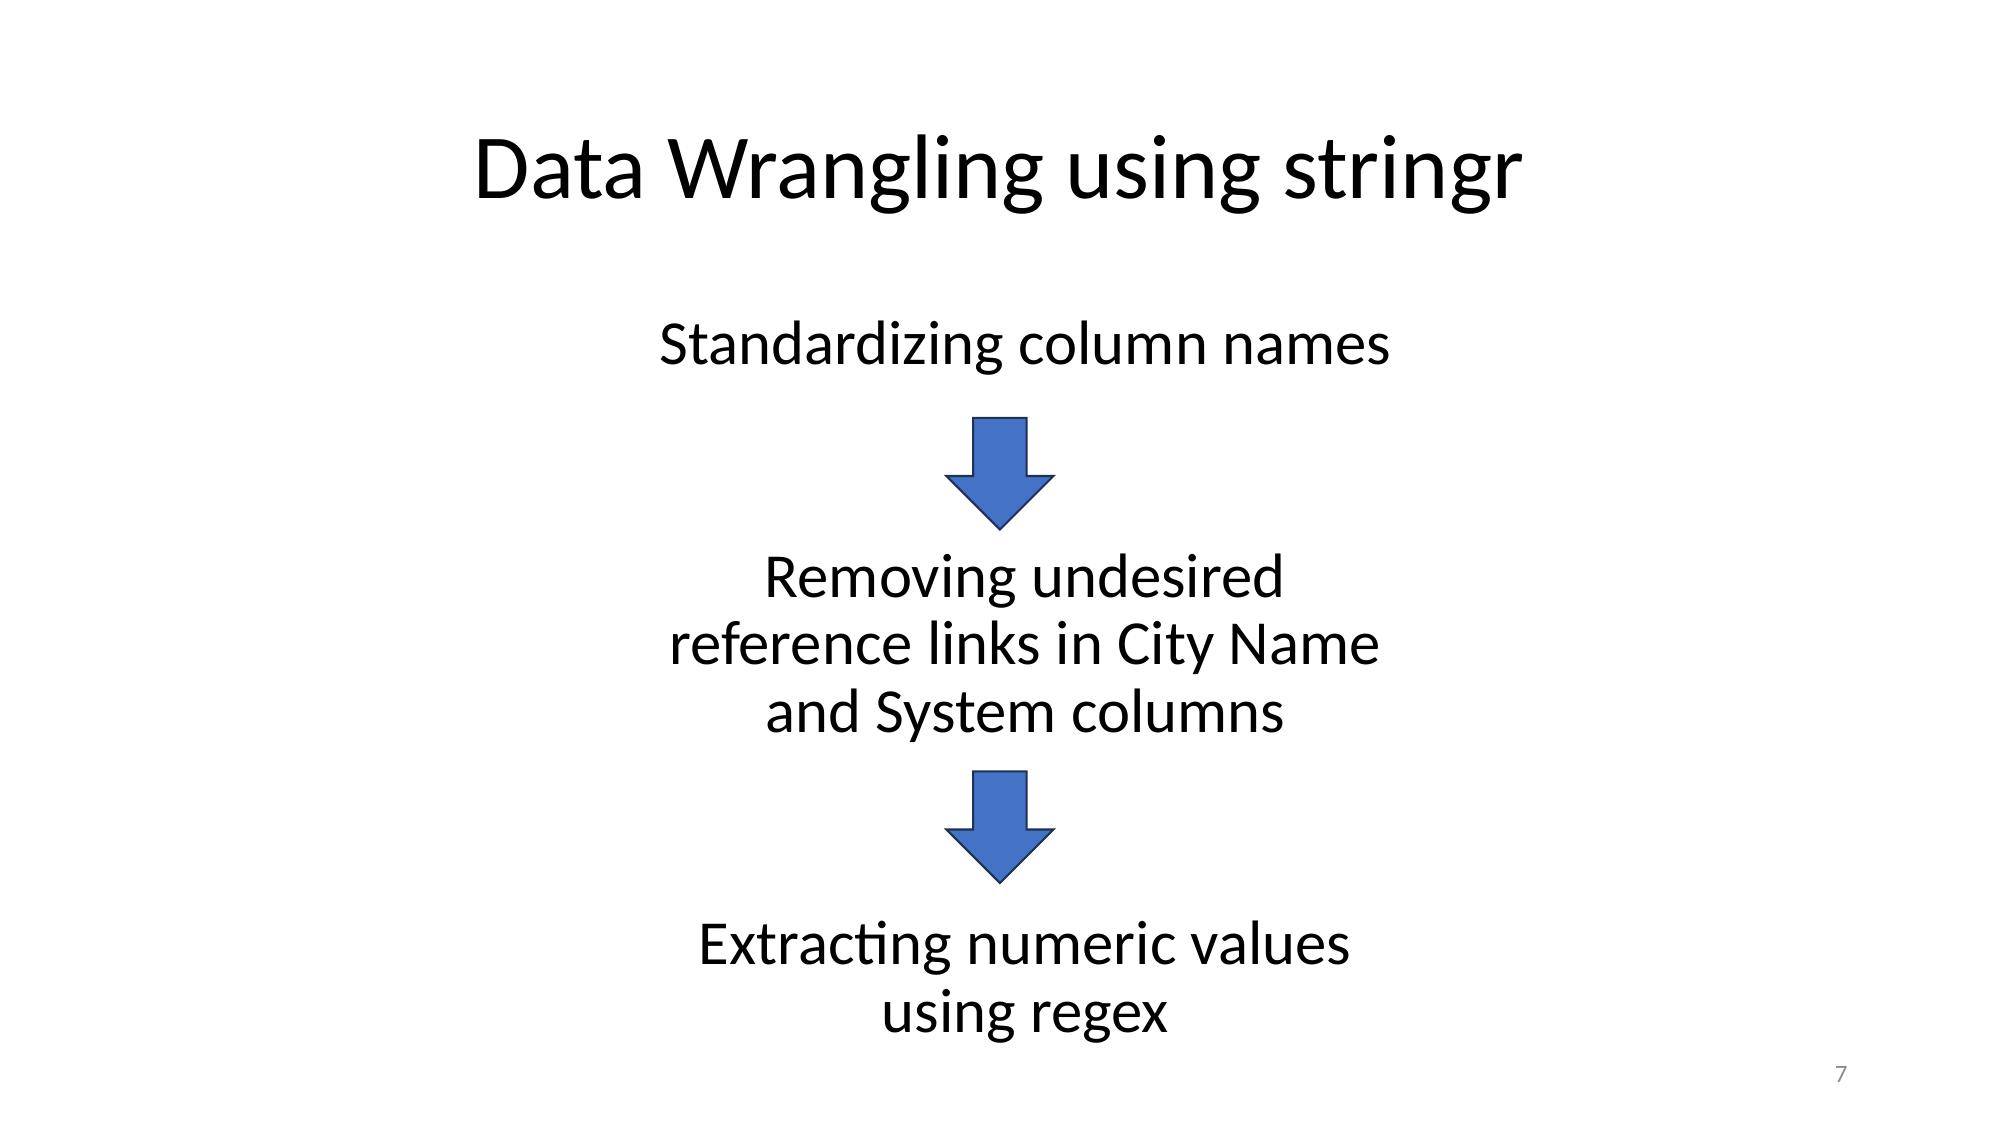

# Data Wrangling using stringr
Standardizing column names

Removing undesired reference links in City Name and System columns

Extracting numeric values using regex

7